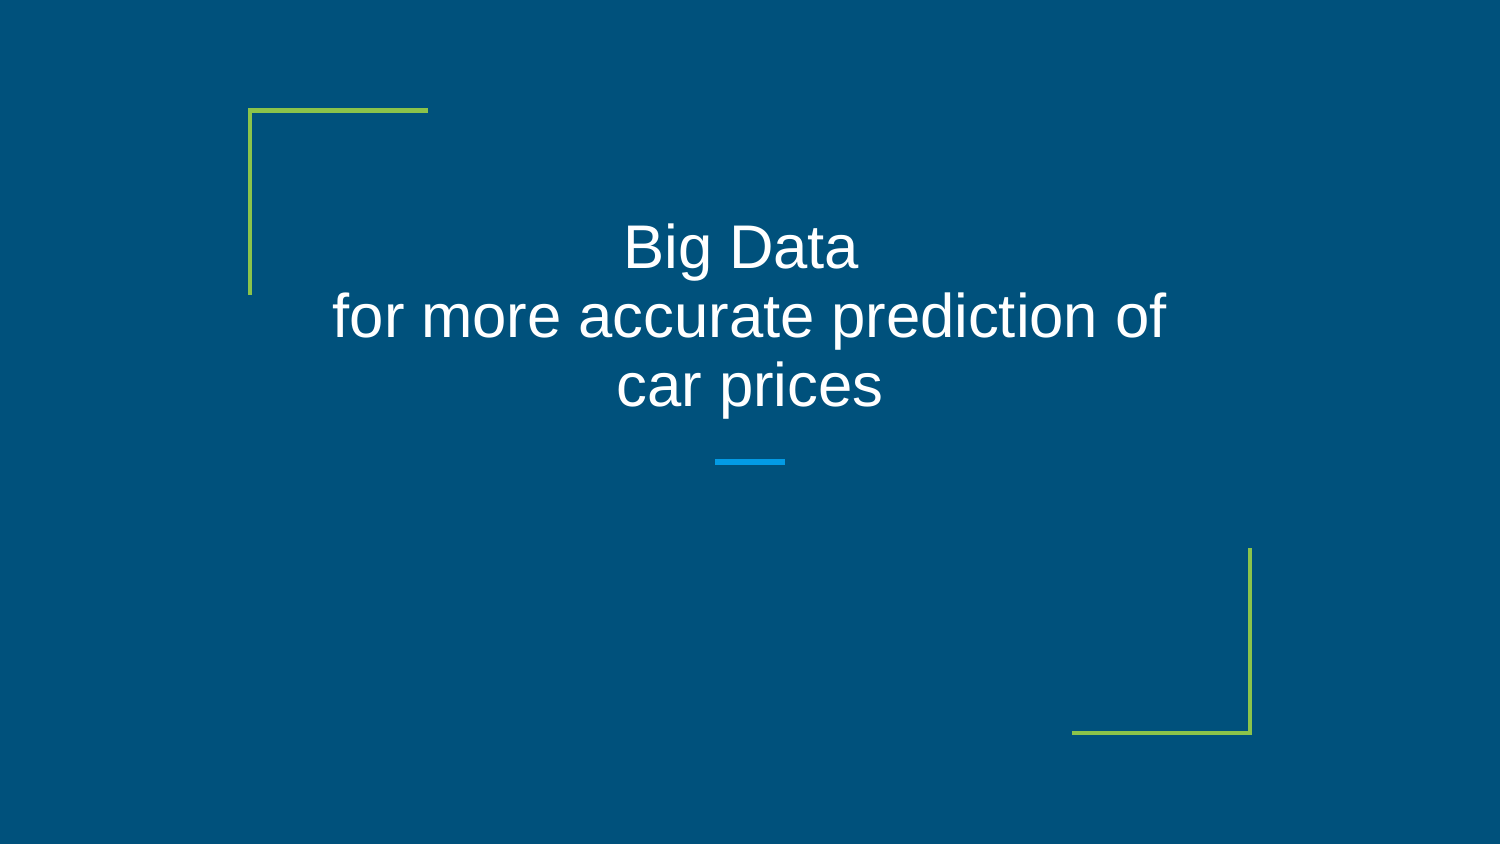

# Big Data
for more accurate prediction of car prices